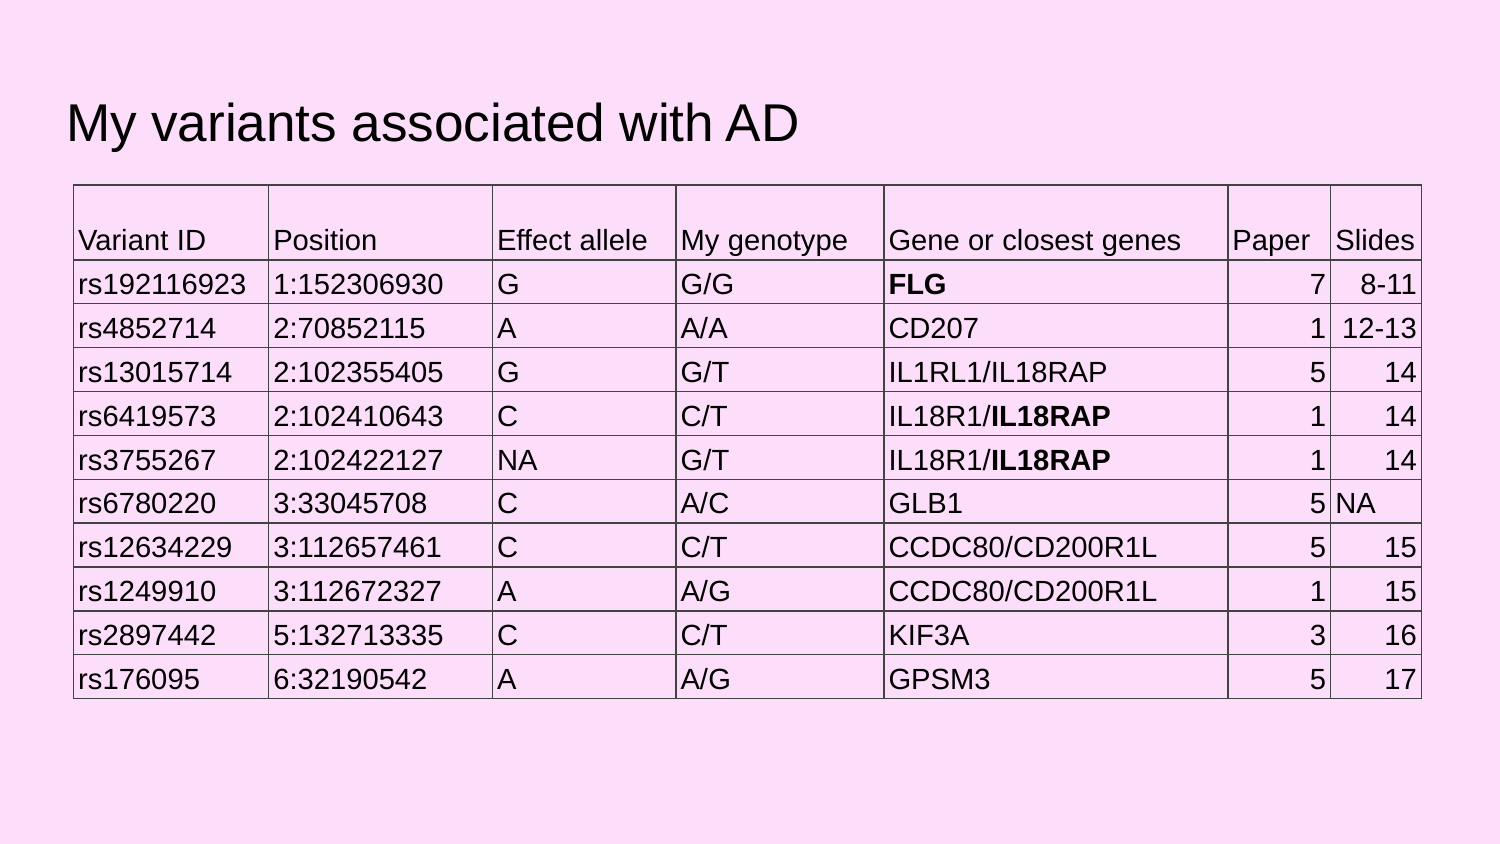

# My variants associated with AD
| Variant ID | Position | Effect allele | My genotype | Gene or closest genes | Paper | Slides |
| --- | --- | --- | --- | --- | --- | --- |
| rs192116923 | 1:152306930 | G | G/G | FLG | 7 | 8-11 |
| rs4852714 | 2:70852115 | A | A/A | CD207 | 1 | 12-13 |
| rs13015714 | 2:102355405 | G | G/T | IL1RL1/IL18RAP | 5 | 14 |
| rs6419573 | 2:102410643 | C | C/T | IL18R1/IL18RAP | 1 | 14 |
| rs3755267 | 2:102422127 | NA | G/T | IL18R1/IL18RAP | 1 | 14 |
| rs6780220 | 3:33045708 | C | A/C | GLB1 | 5 | NA |
| rs12634229 | 3:112657461 | C | C/T | CCDC80/CD200R1L | 5 | 15 |
| rs1249910 | 3:112672327 | A | A/G | CCDC80/CD200R1L | 1 | 15 |
| rs2897442 | 5:132713335 | C | C/T | KIF3A | 3 | 16 |
| rs176095 | 6:32190542 | A | A/G | GPSM3 | 5 | 17 |